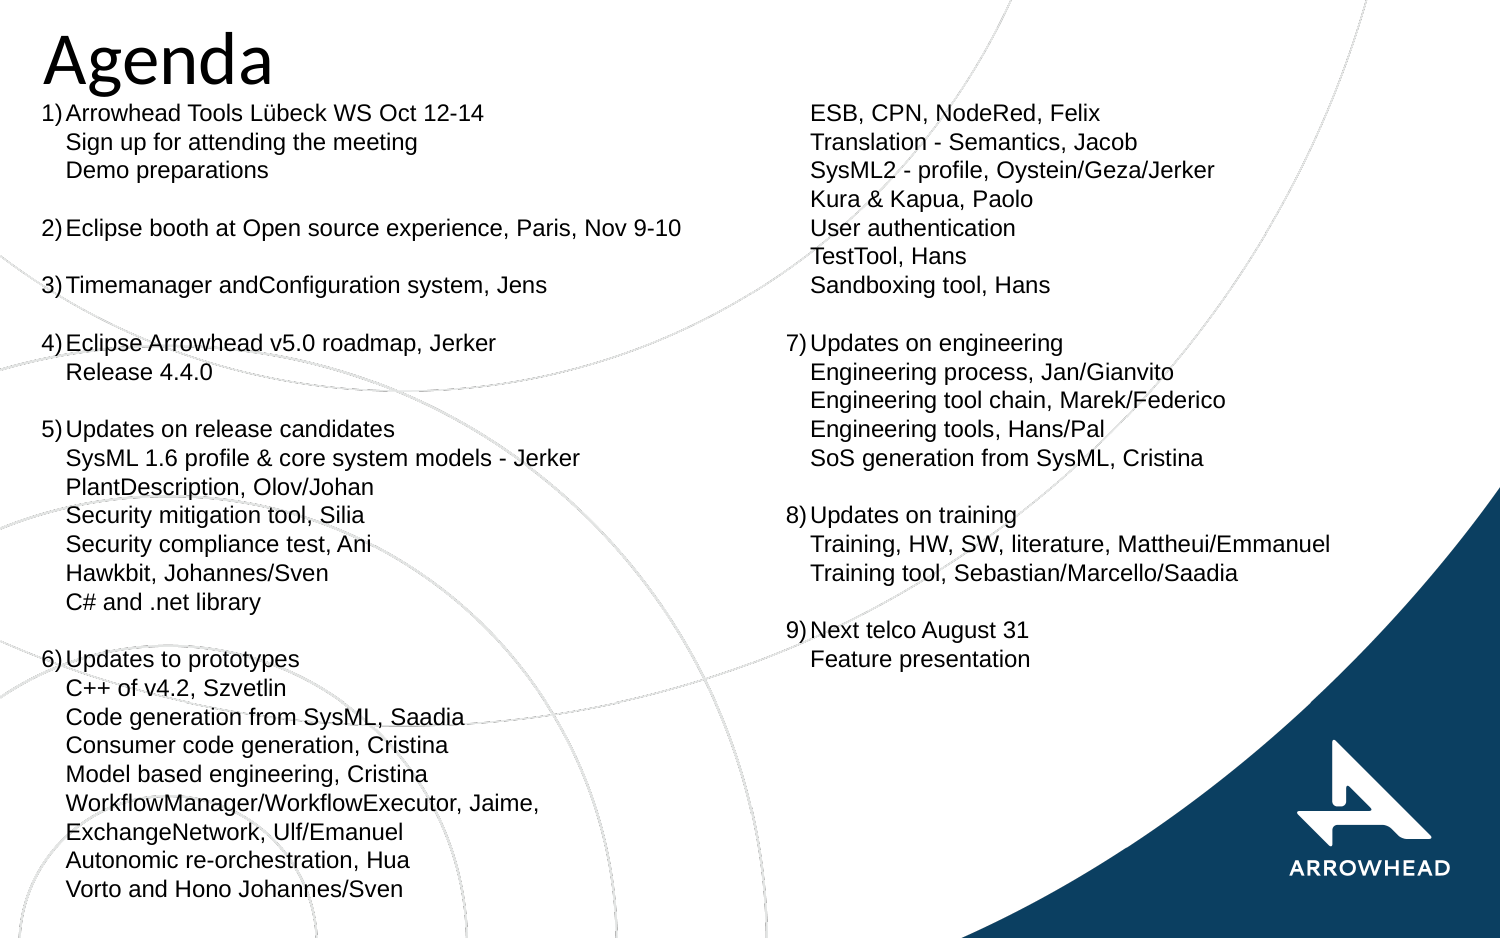

# Agenda
2
Arrowhead Tools Lübeck WS Oct 12-14
Sign up for attending the meeting
Demo preparations
Eclipse booth at Open source experience, Paris, Nov 9-10
Timemanager andConfiguration system, Jens
Eclipse Arrowhead v5.0 roadmap, Jerker
Release 4.4.0
Updates on release candidates
SysML 1.6 profile & core system models - Jerker
PlantDescription, Olov/Johan
Security mitigation tool, Silia
Security compliance test, Ani
Hawkbit, Johannes/Sven
C# and .net library
Updates to prototypes
C++ of v4.2, Szvetlin
Code generation from SysML, Saadia
Consumer code generation, Cristina
Model based engineering, Cristina
WorkflowManager/WorkflowExecutor, Jaime,
ExchangeNetwork, Ulf/Emanuel
Autonomic re-orchestration, Hua
Vorto and Hono Johannes/Sven
ESB, CPN, NodeRed, Felix
Translation - Semantics, Jacob
SysML2 - profile, Oystein/Geza/Jerker
Kura & Kapua, Paolo
User authentication
TestTool, Hans
Sandboxing tool, Hans
Updates on engineering
Engineering process, Jan/Gianvito
Engineering tool chain, Marek/Federico
Engineering tools, Hans/Pal
SoS generation from SysML, Cristina
Updates on training
Training, HW, SW, literature, Mattheui/Emmanuel
Training tool, Sebastian/Marcello/Saadia
Next telco August 31
Feature presentation